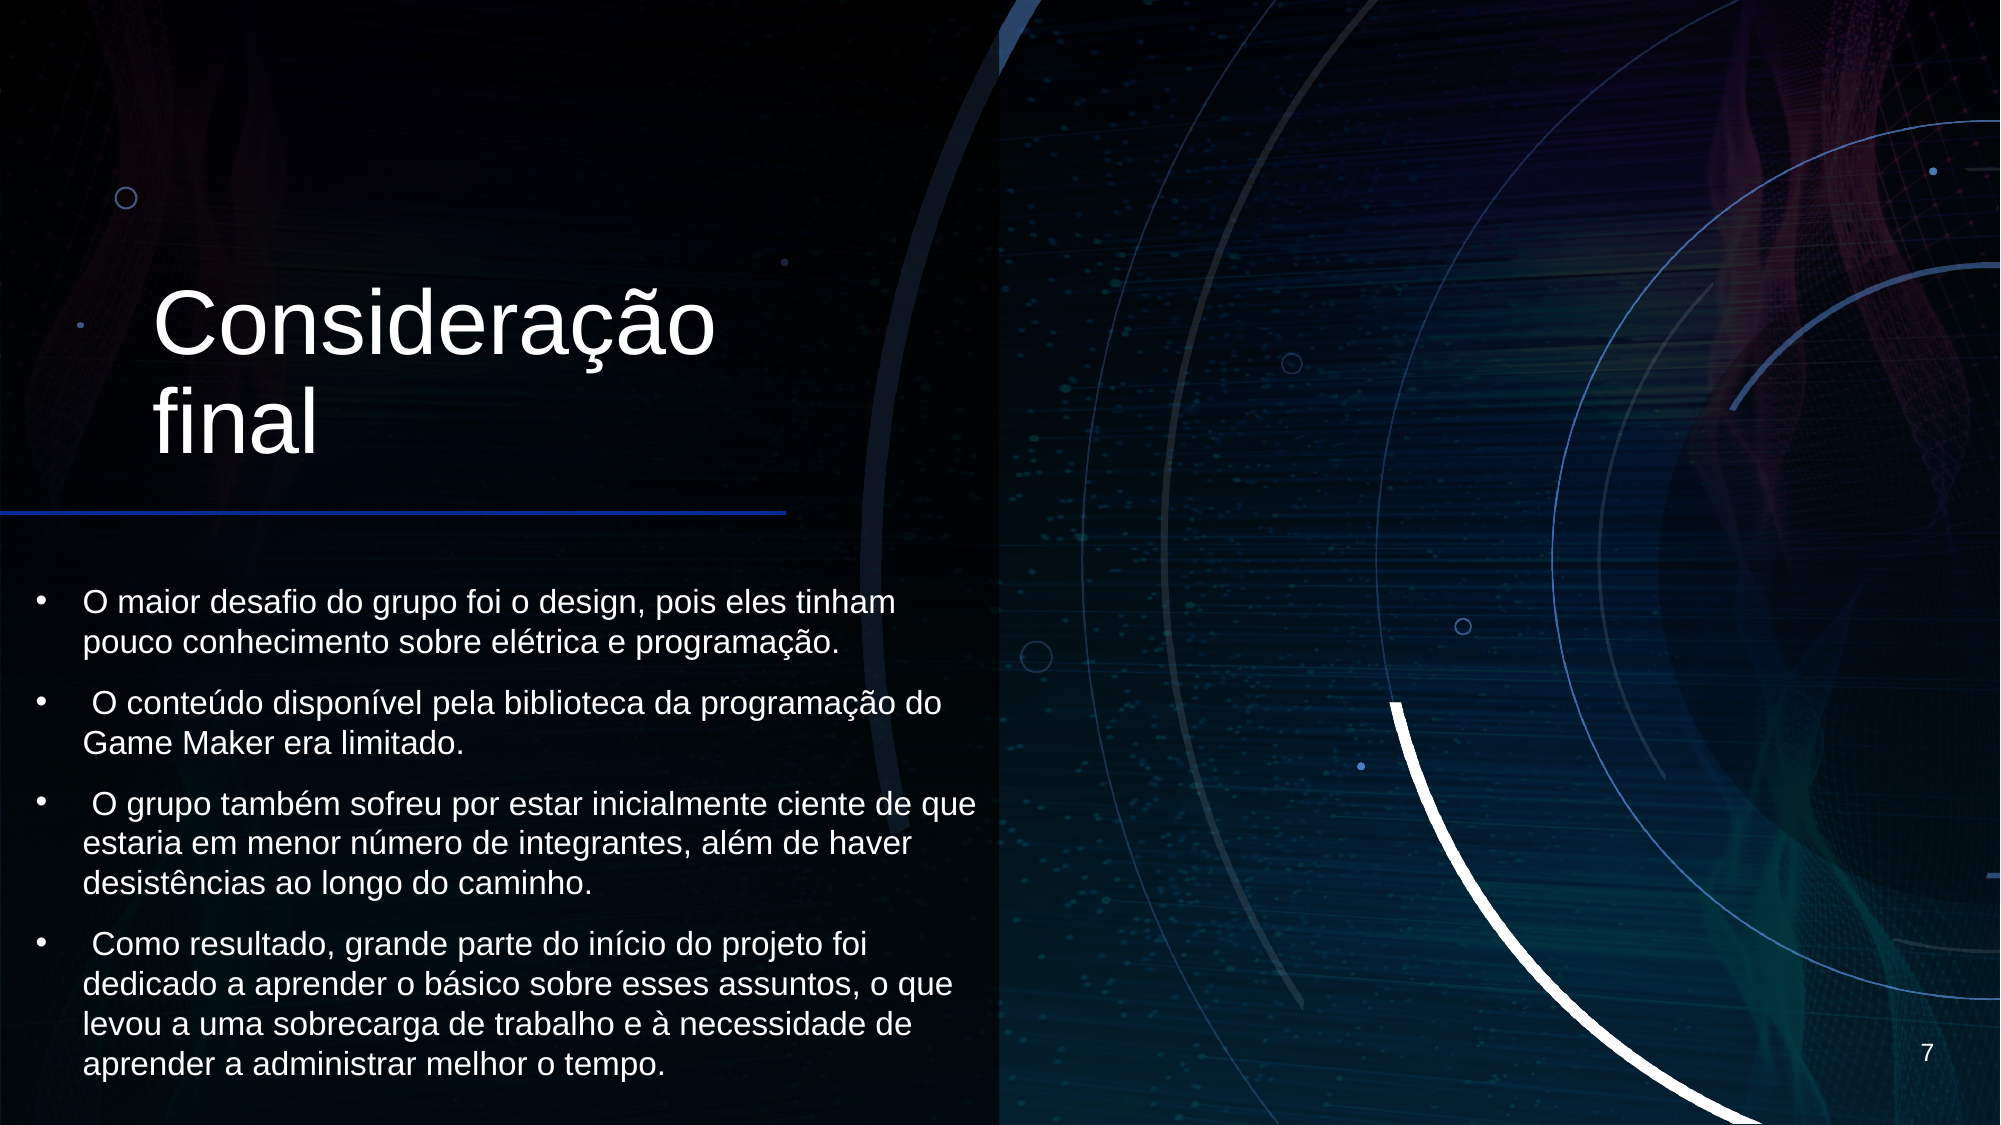

# Consideração final
O maior desafio do grupo foi o design, pois eles tinham pouco conhecimento sobre elétrica e programação.
 O conteúdo disponível pela biblioteca da programação do Game Maker era limitado.
 O grupo também sofreu por estar inicialmente ciente de que estaria em menor número de integrantes, além de haver desistências ao longo do caminho.
 Como resultado, grande parte do início do projeto foi dedicado a aprender o básico sobre esses assuntos, o que levou a uma sobrecarga de trabalho e à necessidade de aprender a administrar melhor o tempo.
7